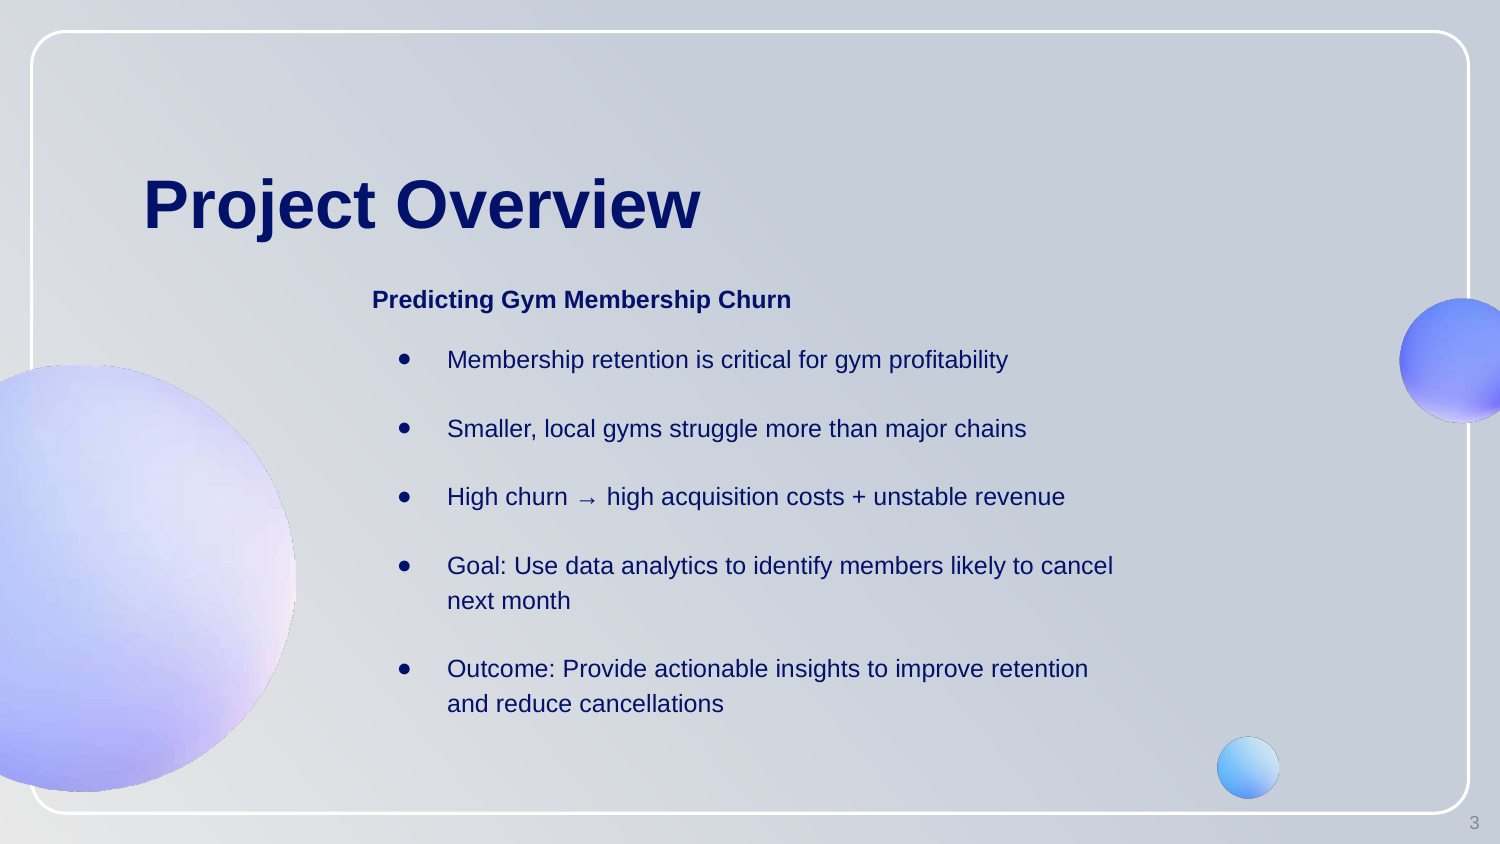

# Project Overview

Predicting Gym Membership Churn
Membership retention is critical for gym profitability
Smaller, local gyms struggle more than major chains
High churn → high acquisition costs + unstable revenue
Goal: Use data analytics to identify members likely to cancel next month
Outcome: Provide actionable insights to improve retention and reduce cancellations

3